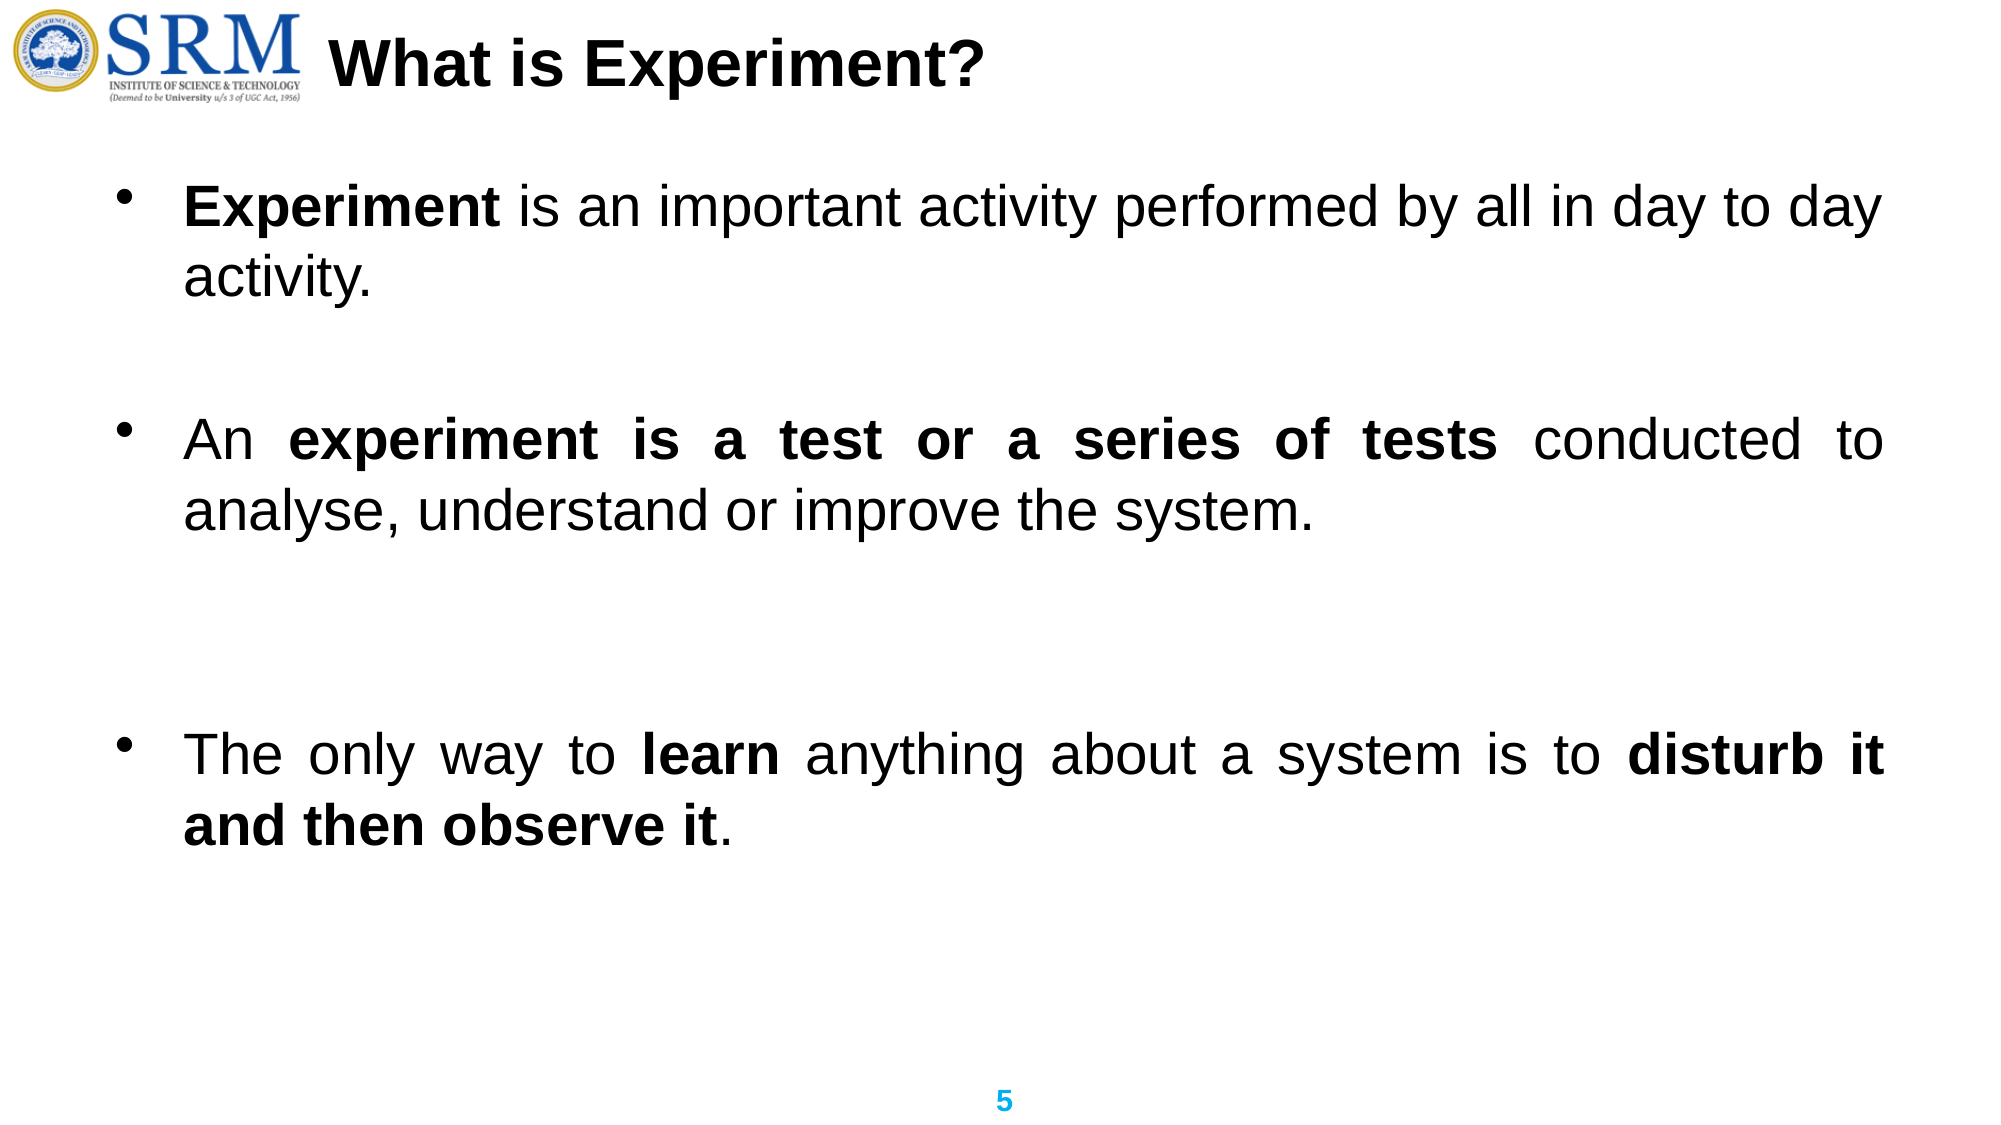

# What is Experiment?
Experiment is an important activity performed by all in day to day activity.

An experiment is a test or a series of tests conducted to analyse, understand or improve the system.

The only way to learn anything about a system is to disturb it and then observe it.
5